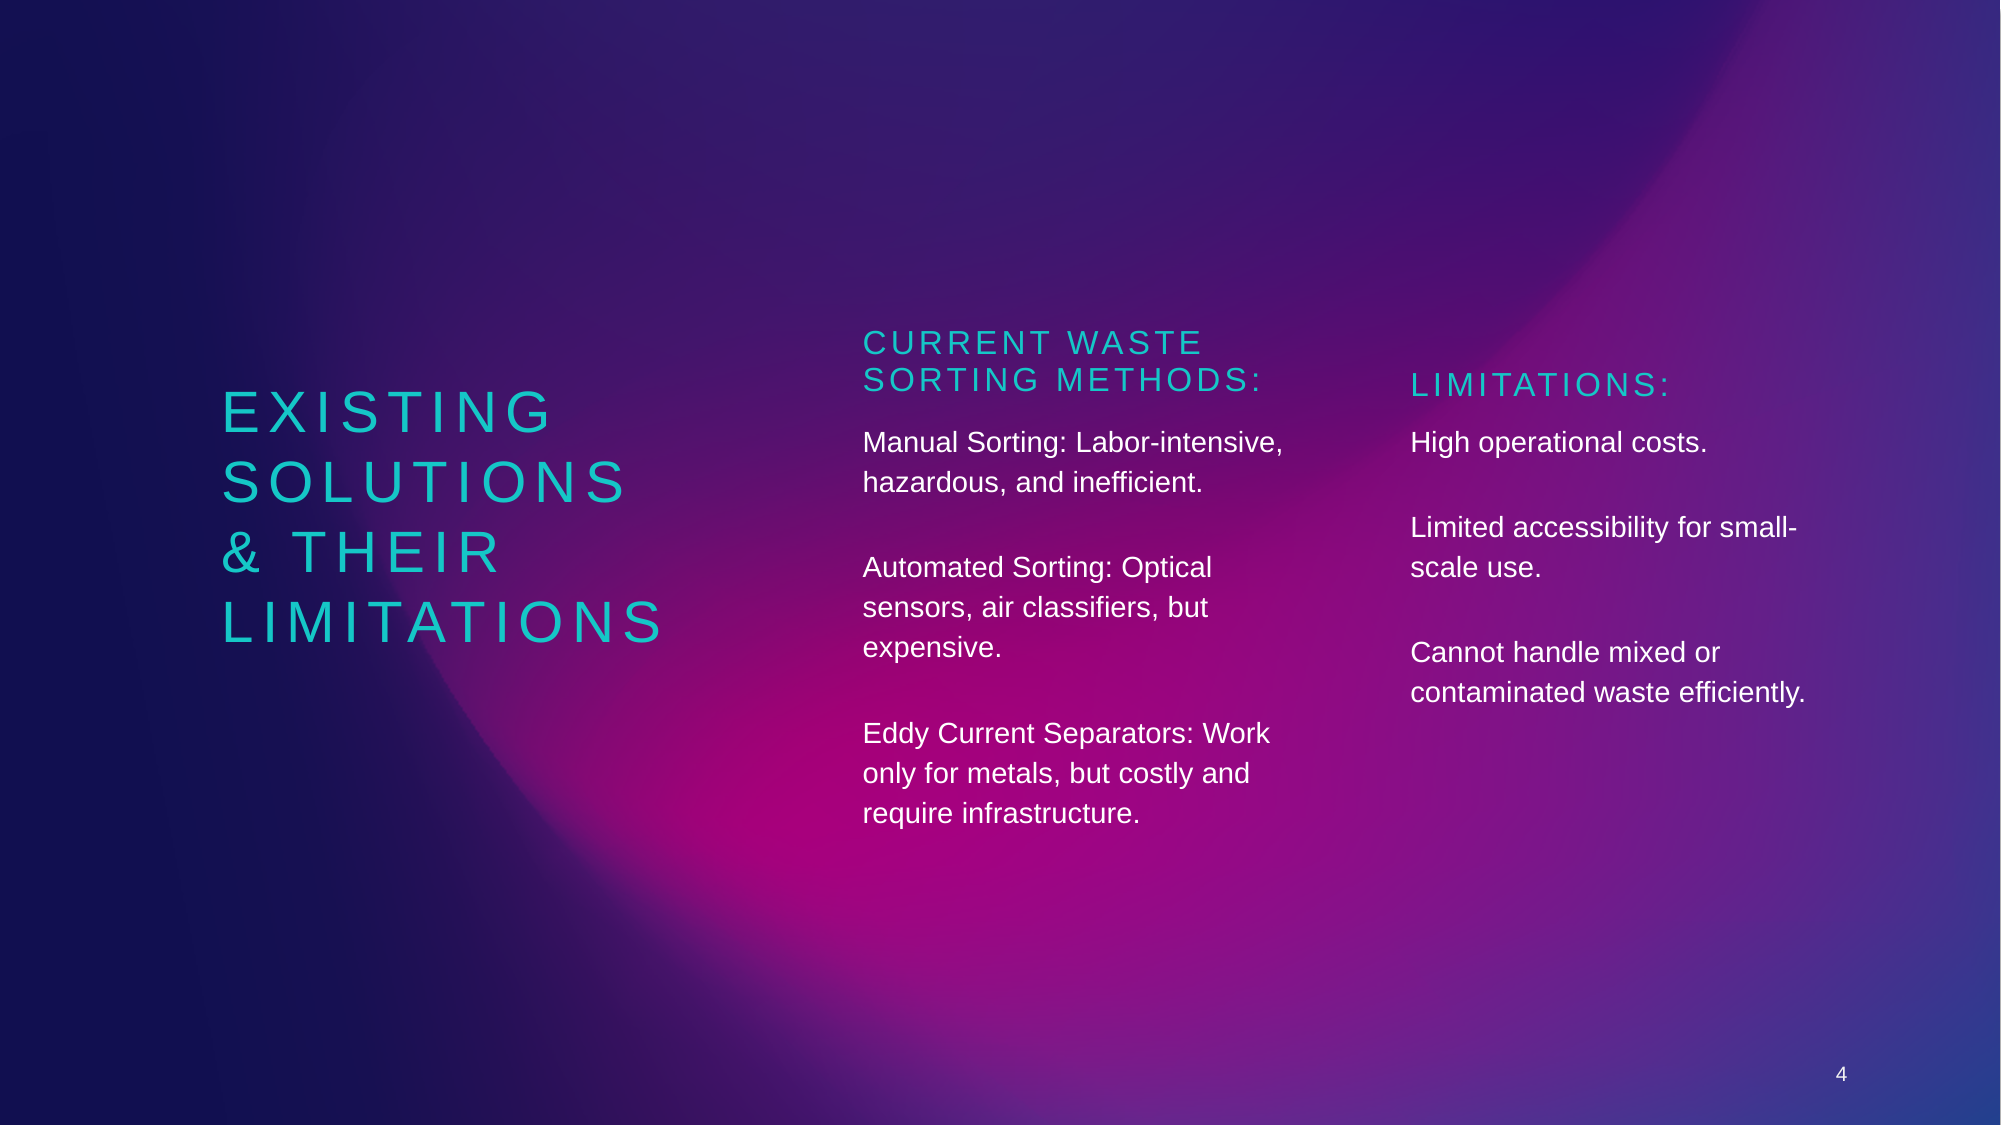

# Current Waste Sorting Methods:

Limitations:

Existing solutions & their limitations
Manual Sorting: Labor-intensive, hazardous, and inefficient.
Automated Sorting: Optical sensors, air classifiers, but expensive.
Eddy Current Separators: Work only for metals, but costly and require infrastructure.

High operational costs.
Limited accessibility for small-scale use.
Cannot handle mixed or contaminated waste efficiently.

4